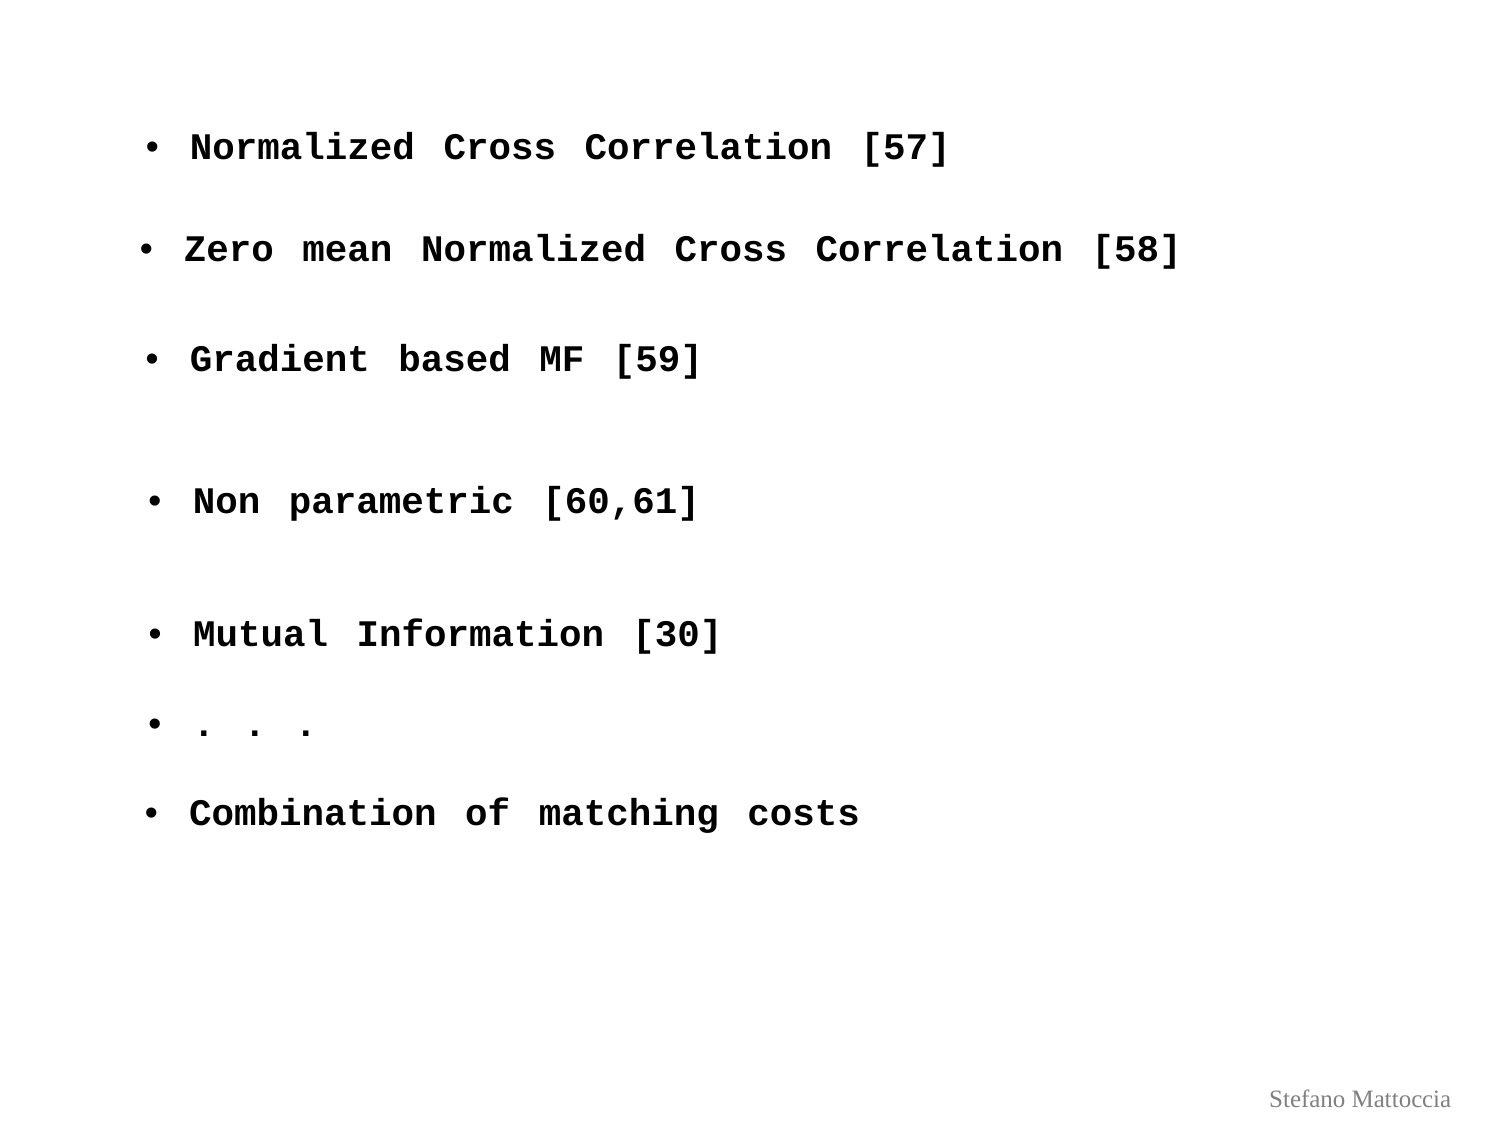

•   Normalized   Cross   Correlation   [57]
•   Zero   mean   Normalized   Cross   Correlation   [58]
•   Gradient   based   MF   [59]
•   Non   parametric   [60,61]
•   Mutual   Information   [30]
•   .   .   .
•   Combination   of   matching   costs
Stefano Mattoccia